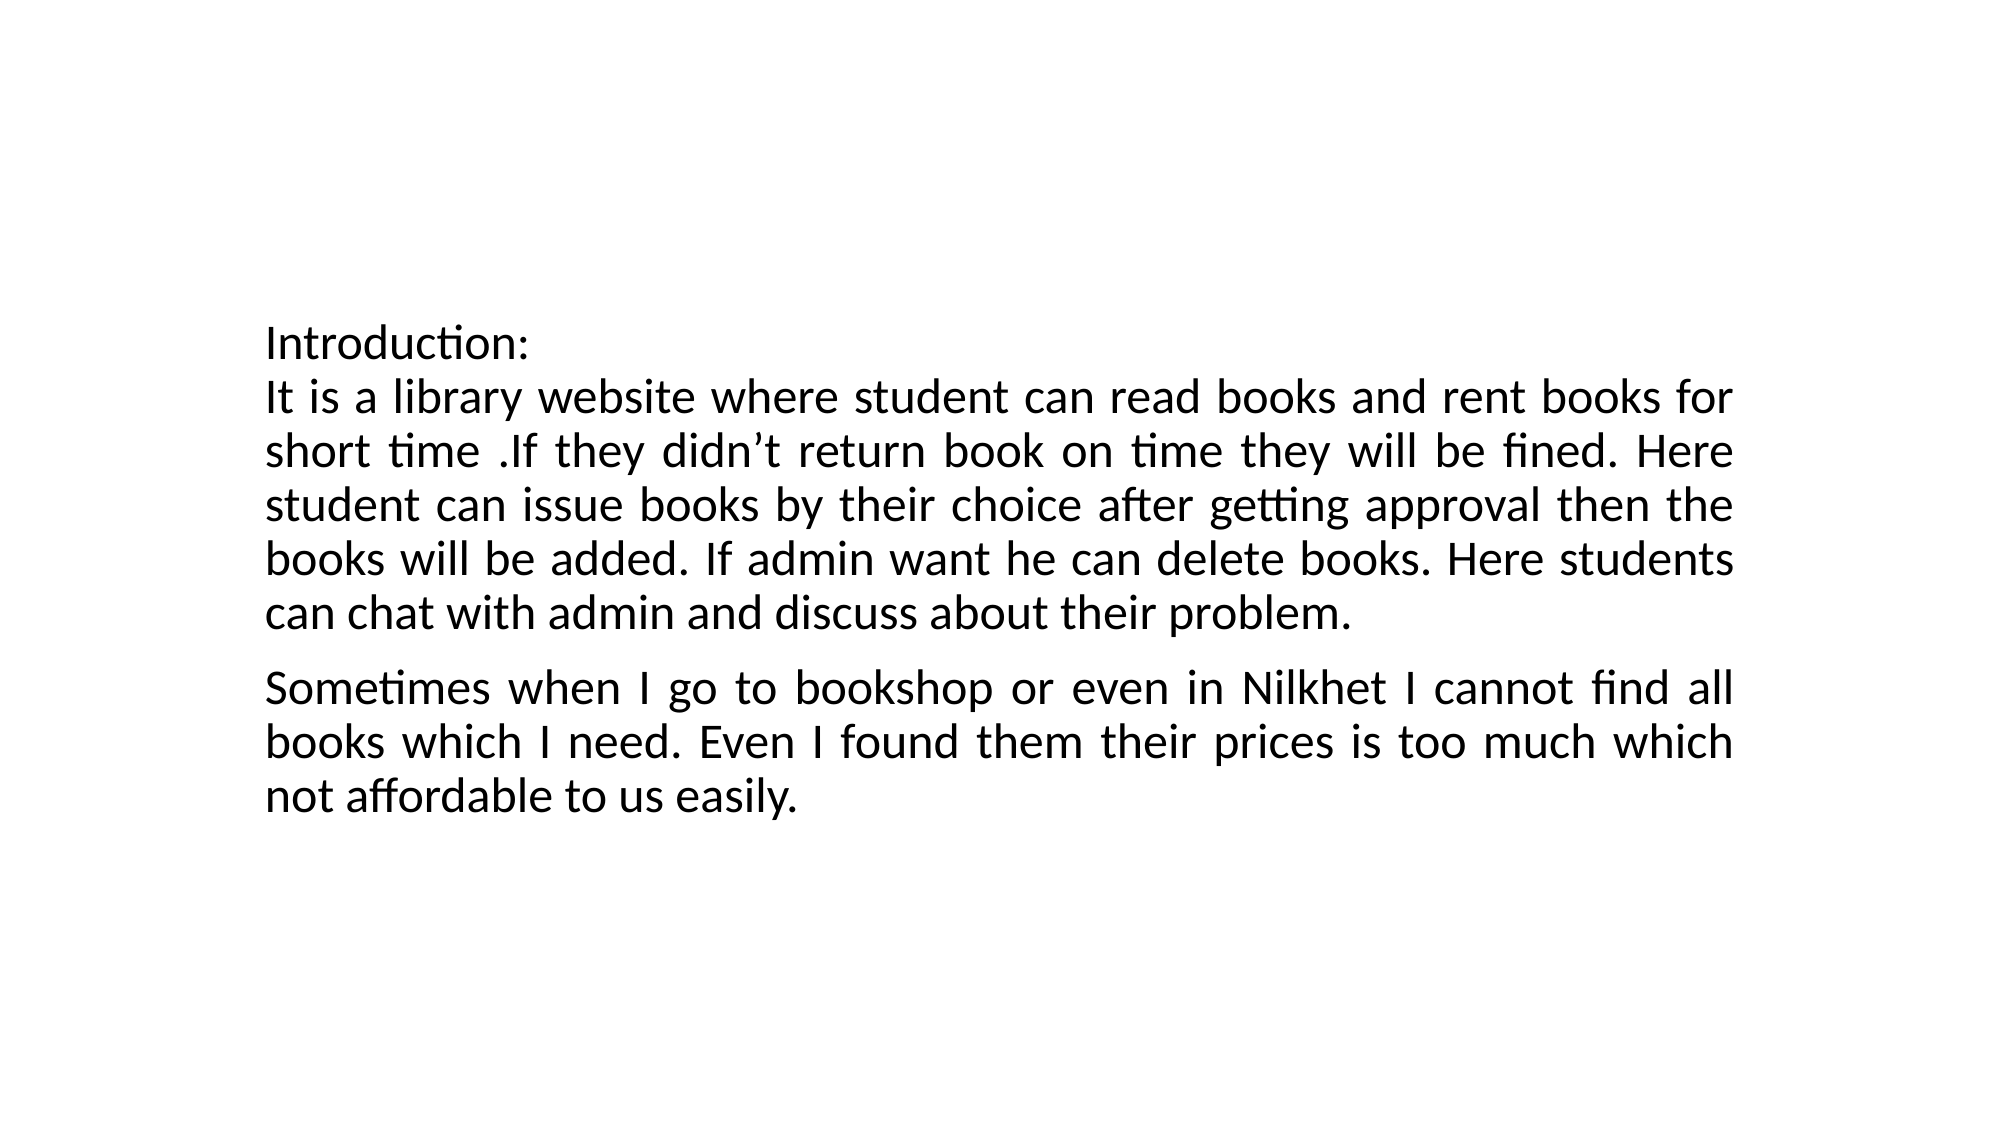

Introduction:
It is a library website where student can read books and rent books for short time .If they didn’t return book on time they will be fined. Here student can issue books by their choice after getting approval then the books will be added. If admin want he can delete books. Here students can chat with admin and discuss about their problem.
Sometimes when I go to bookshop or even in Nilkhet I cannot find all books which I need. Even I found them their prices is too much which not affordable to us easily.